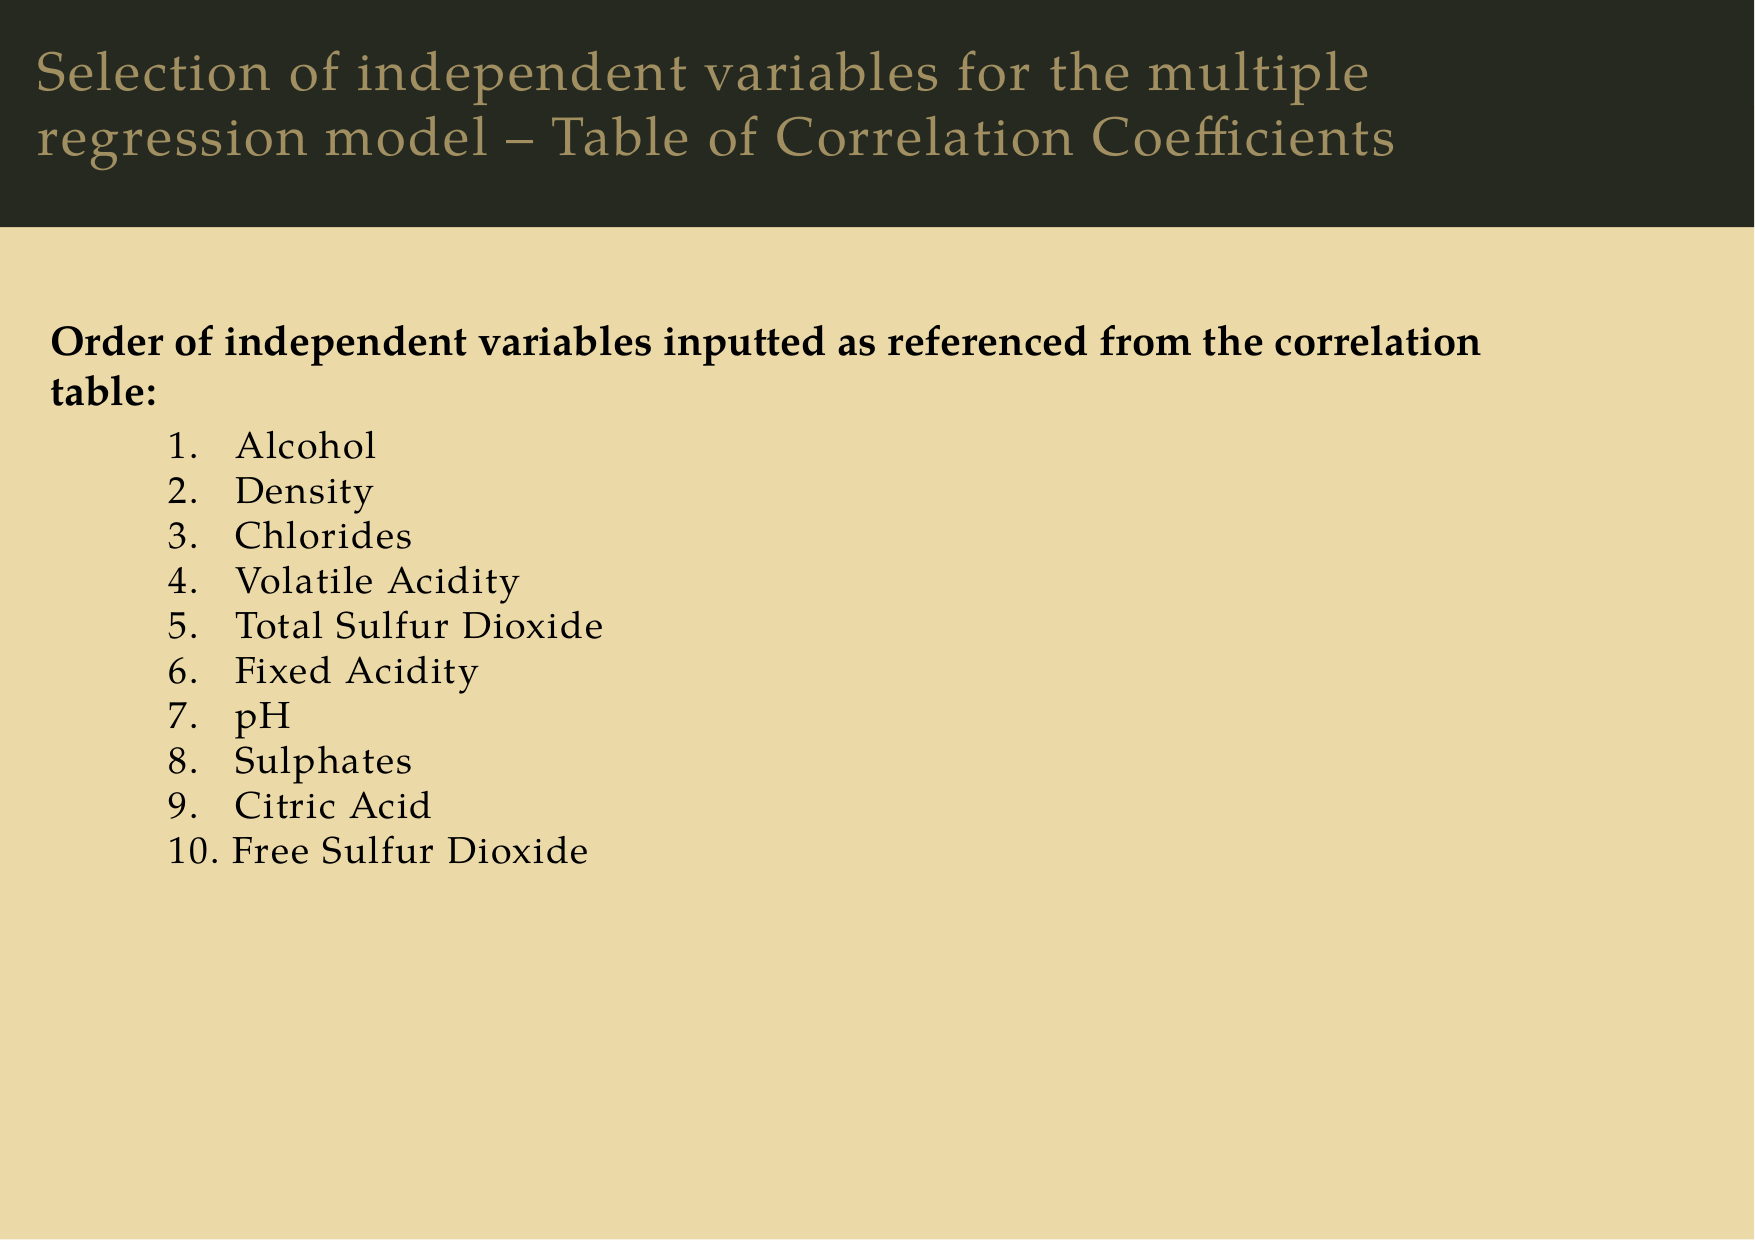

Selection of independent variables for the multiple regression model – Table of Correlation Coefficients

Order of independent variables inputted as referenced from the correlation table:
# 1.   Alcohol 2.   Density 3.   Chlorides 4.   Volatile Acidity 5.   Total Sulfur Dioxide 6.   Fixed Acidity 7.   pH 8.   Sulphates 9.   Citric Acid 10. Free Sulfur Dioxide